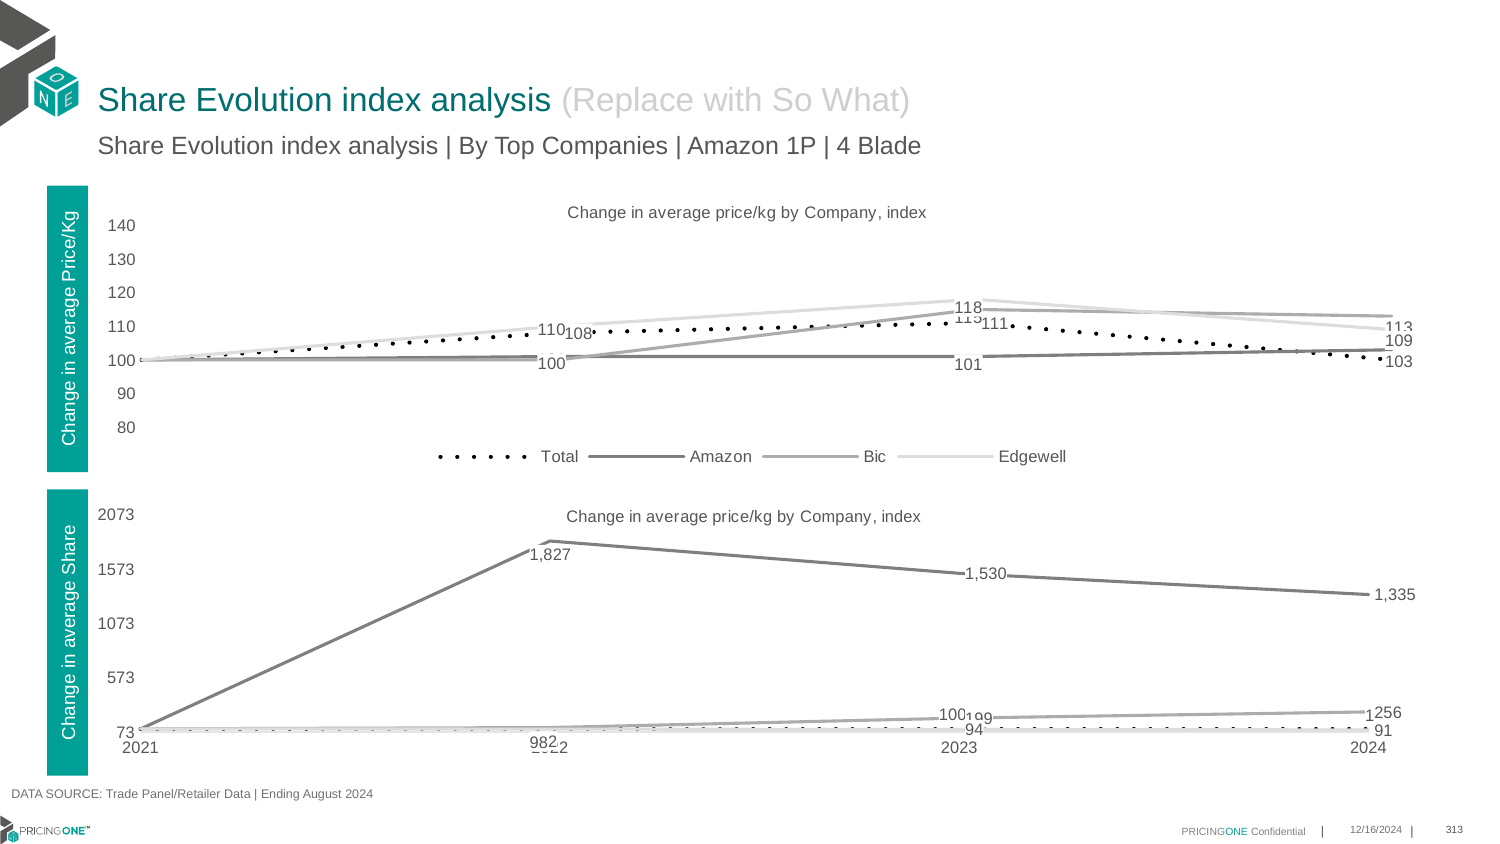

# Share Evolution index analysis (Replace with So What)
Share Evolution index analysis | By Top Companies | Amazon 1P | 4 Blade

### Chart: Change in average price/kg by Company, index

| Category | Total | Amazon | Bic | Edgewell |
|---|---|---|---|---|
| 2021 | 100.0 | 100.0 | 100.0 | 100.0 |
| 2022 | 108.0 | 101.0 | 100.0 | 110.0 |
| 2023 | 111.0 | 101.0 | 115.0 | 118.0 |
| 2024 | 100.0 | 103.0 | 113.0 | 109.0 |
Change in average Price/Kg

### Chart: Change in average price/kg by Company, index

| Category | Total | Amazon | Bic | Edgewell |
|---|---|---|---|---|
| 2021 | 100.0 | 100.0 | 100.0 | 100.0 |
| 2022 | 100.0 | 1827.0 | 112.0 | 98.0 |
| 2023 | 100.0 | 1530.0 | 199.0 | 94.0 |
| 2024 | 100.0 | 1335.0 | 256.0 | 91.0 |
Change in average Share
DATA SOURCE: Trade Panel/Retailer Data | Ending August 2024

12/16/2024
313